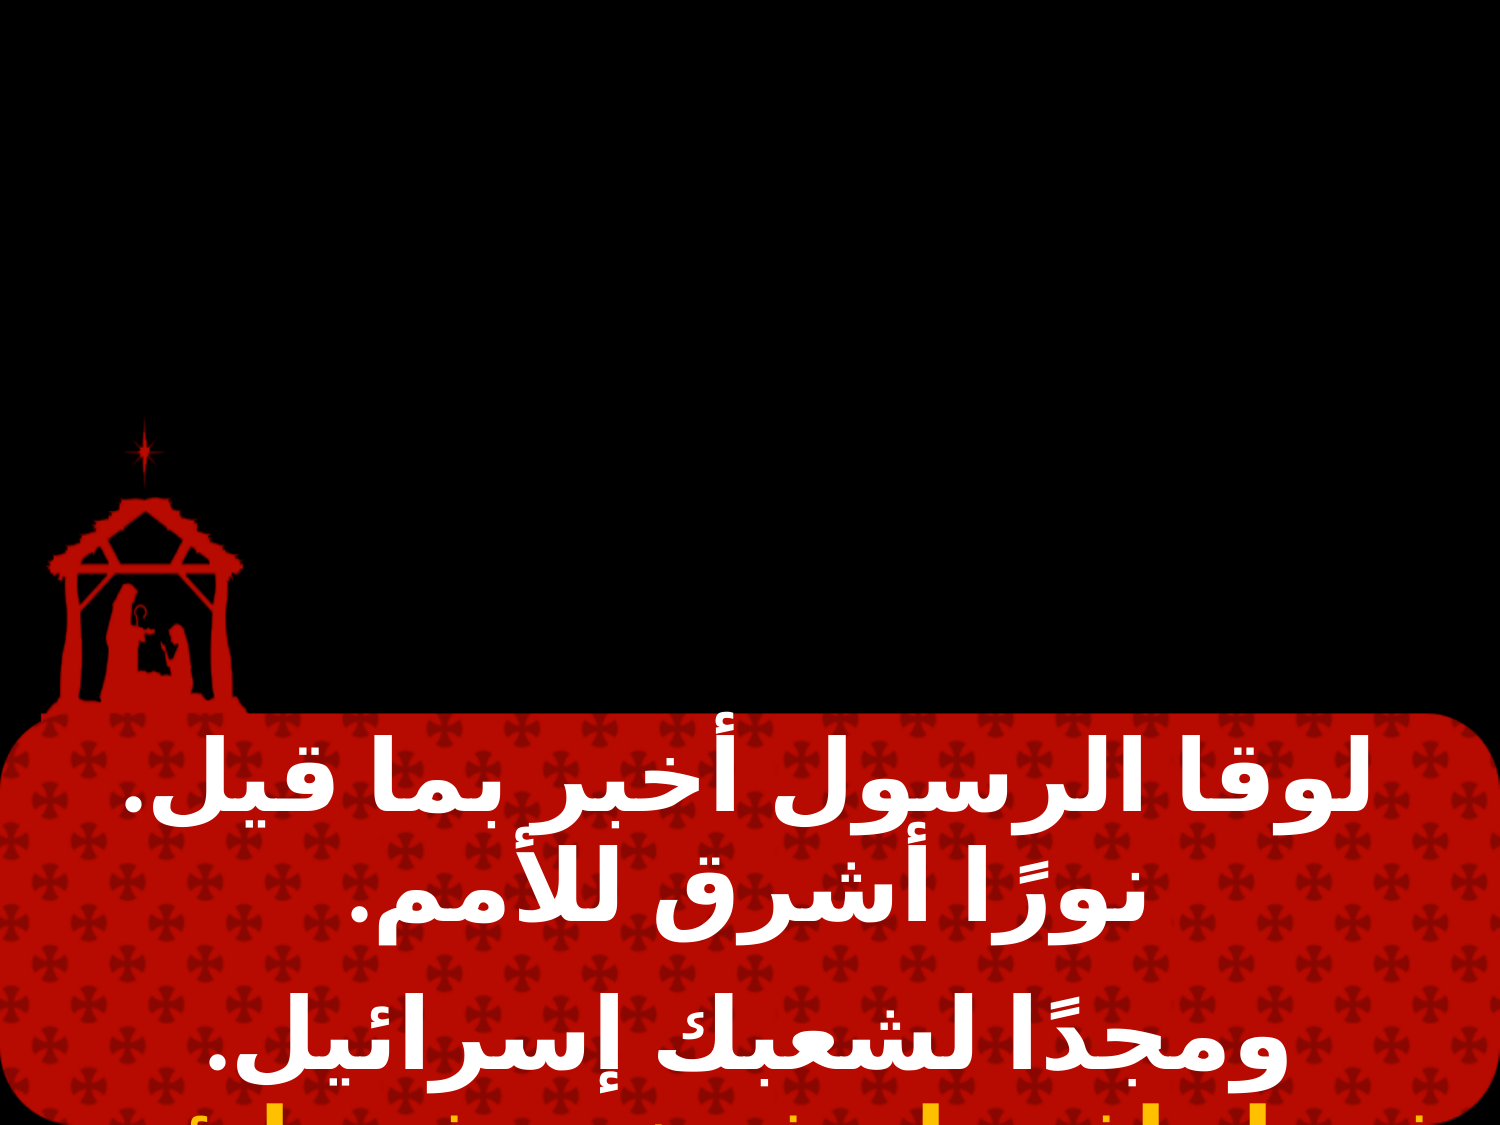

#
| لوقا الرسول أخبر بما قيل. نورًا أشرق للأمم. |
| --- |
|  |
| ومجدًا لشعبك إسرائيل. في إيتاف ماسف خين فيسليئيم. |